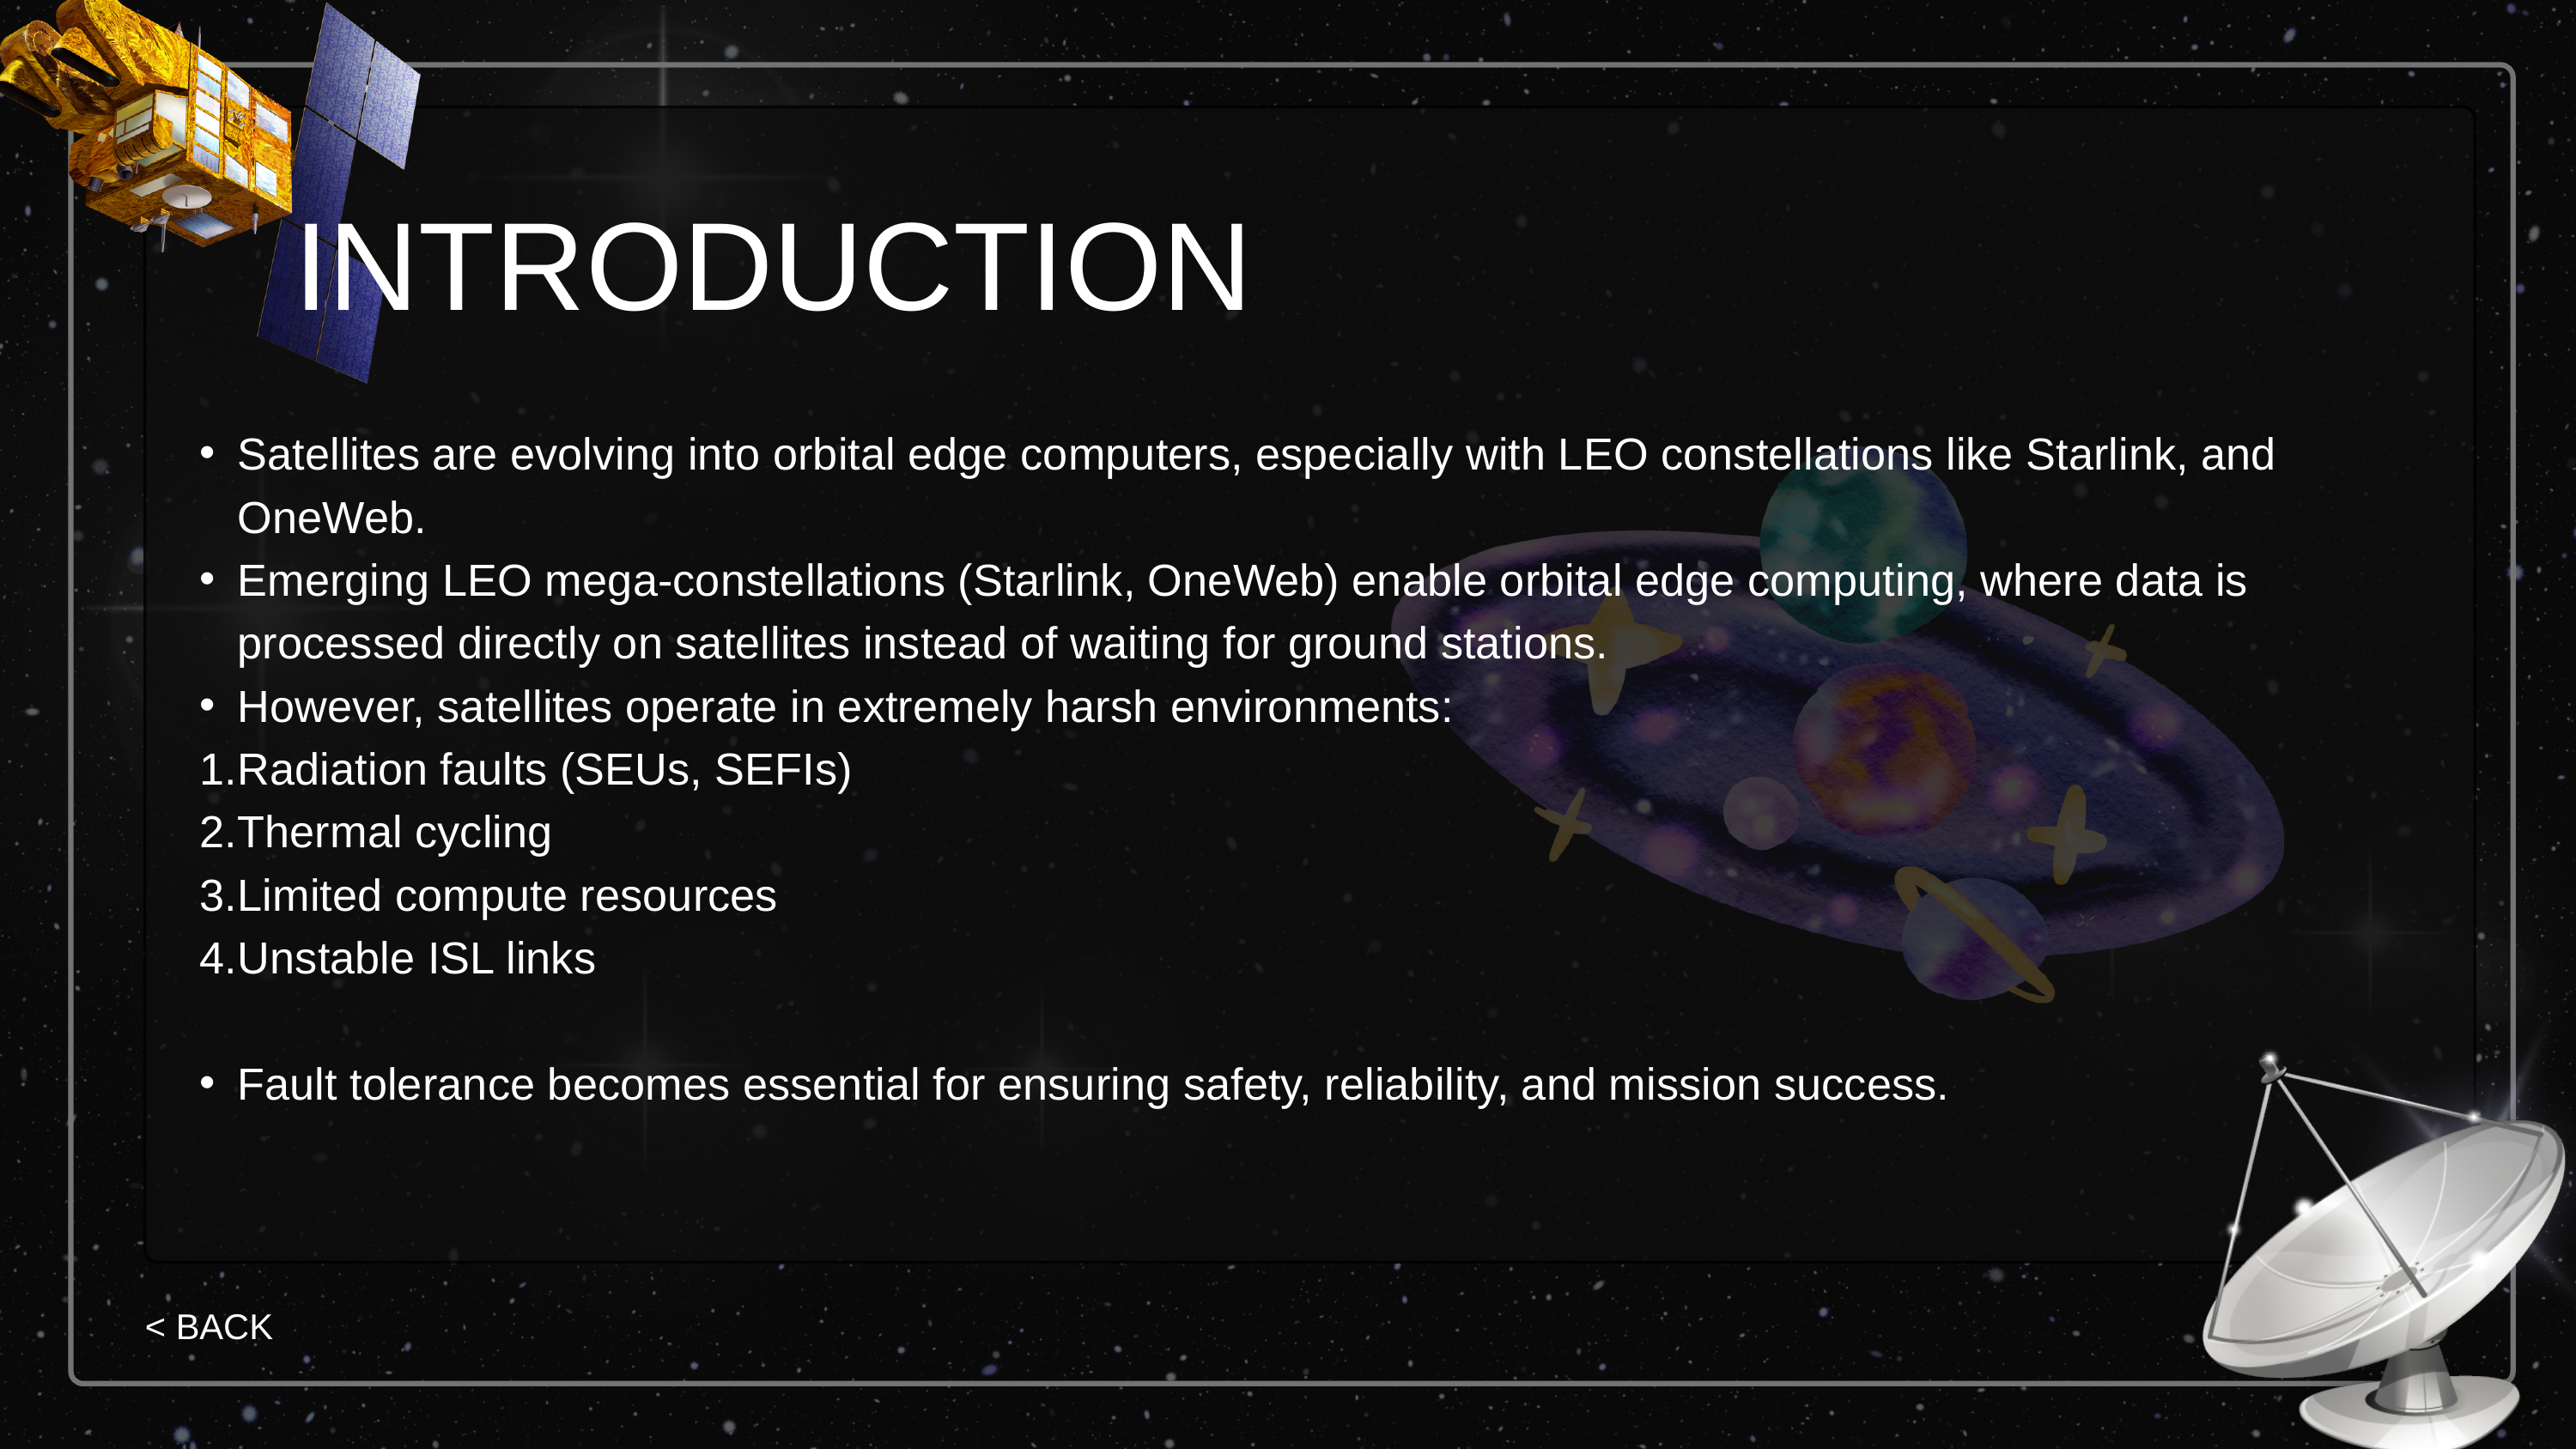

INTRODUCTION
Satellites are evolving into orbital edge computers, especially with LEO constellations like Starlink, and OneWeb.
Emerging LEO mega-constellations (Starlink, OneWeb) enable orbital edge computing, where data is processed directly on satellites instead of waiting for ground stations.
However, satellites operate in extremely harsh environments:
Radiation faults (SEUs, SEFIs)
Thermal cycling
Limited compute resources
Unstable ISL links

Fault tolerance becomes essential for ensuring safety, reliability, and mission success.

< BACK
NEXT >